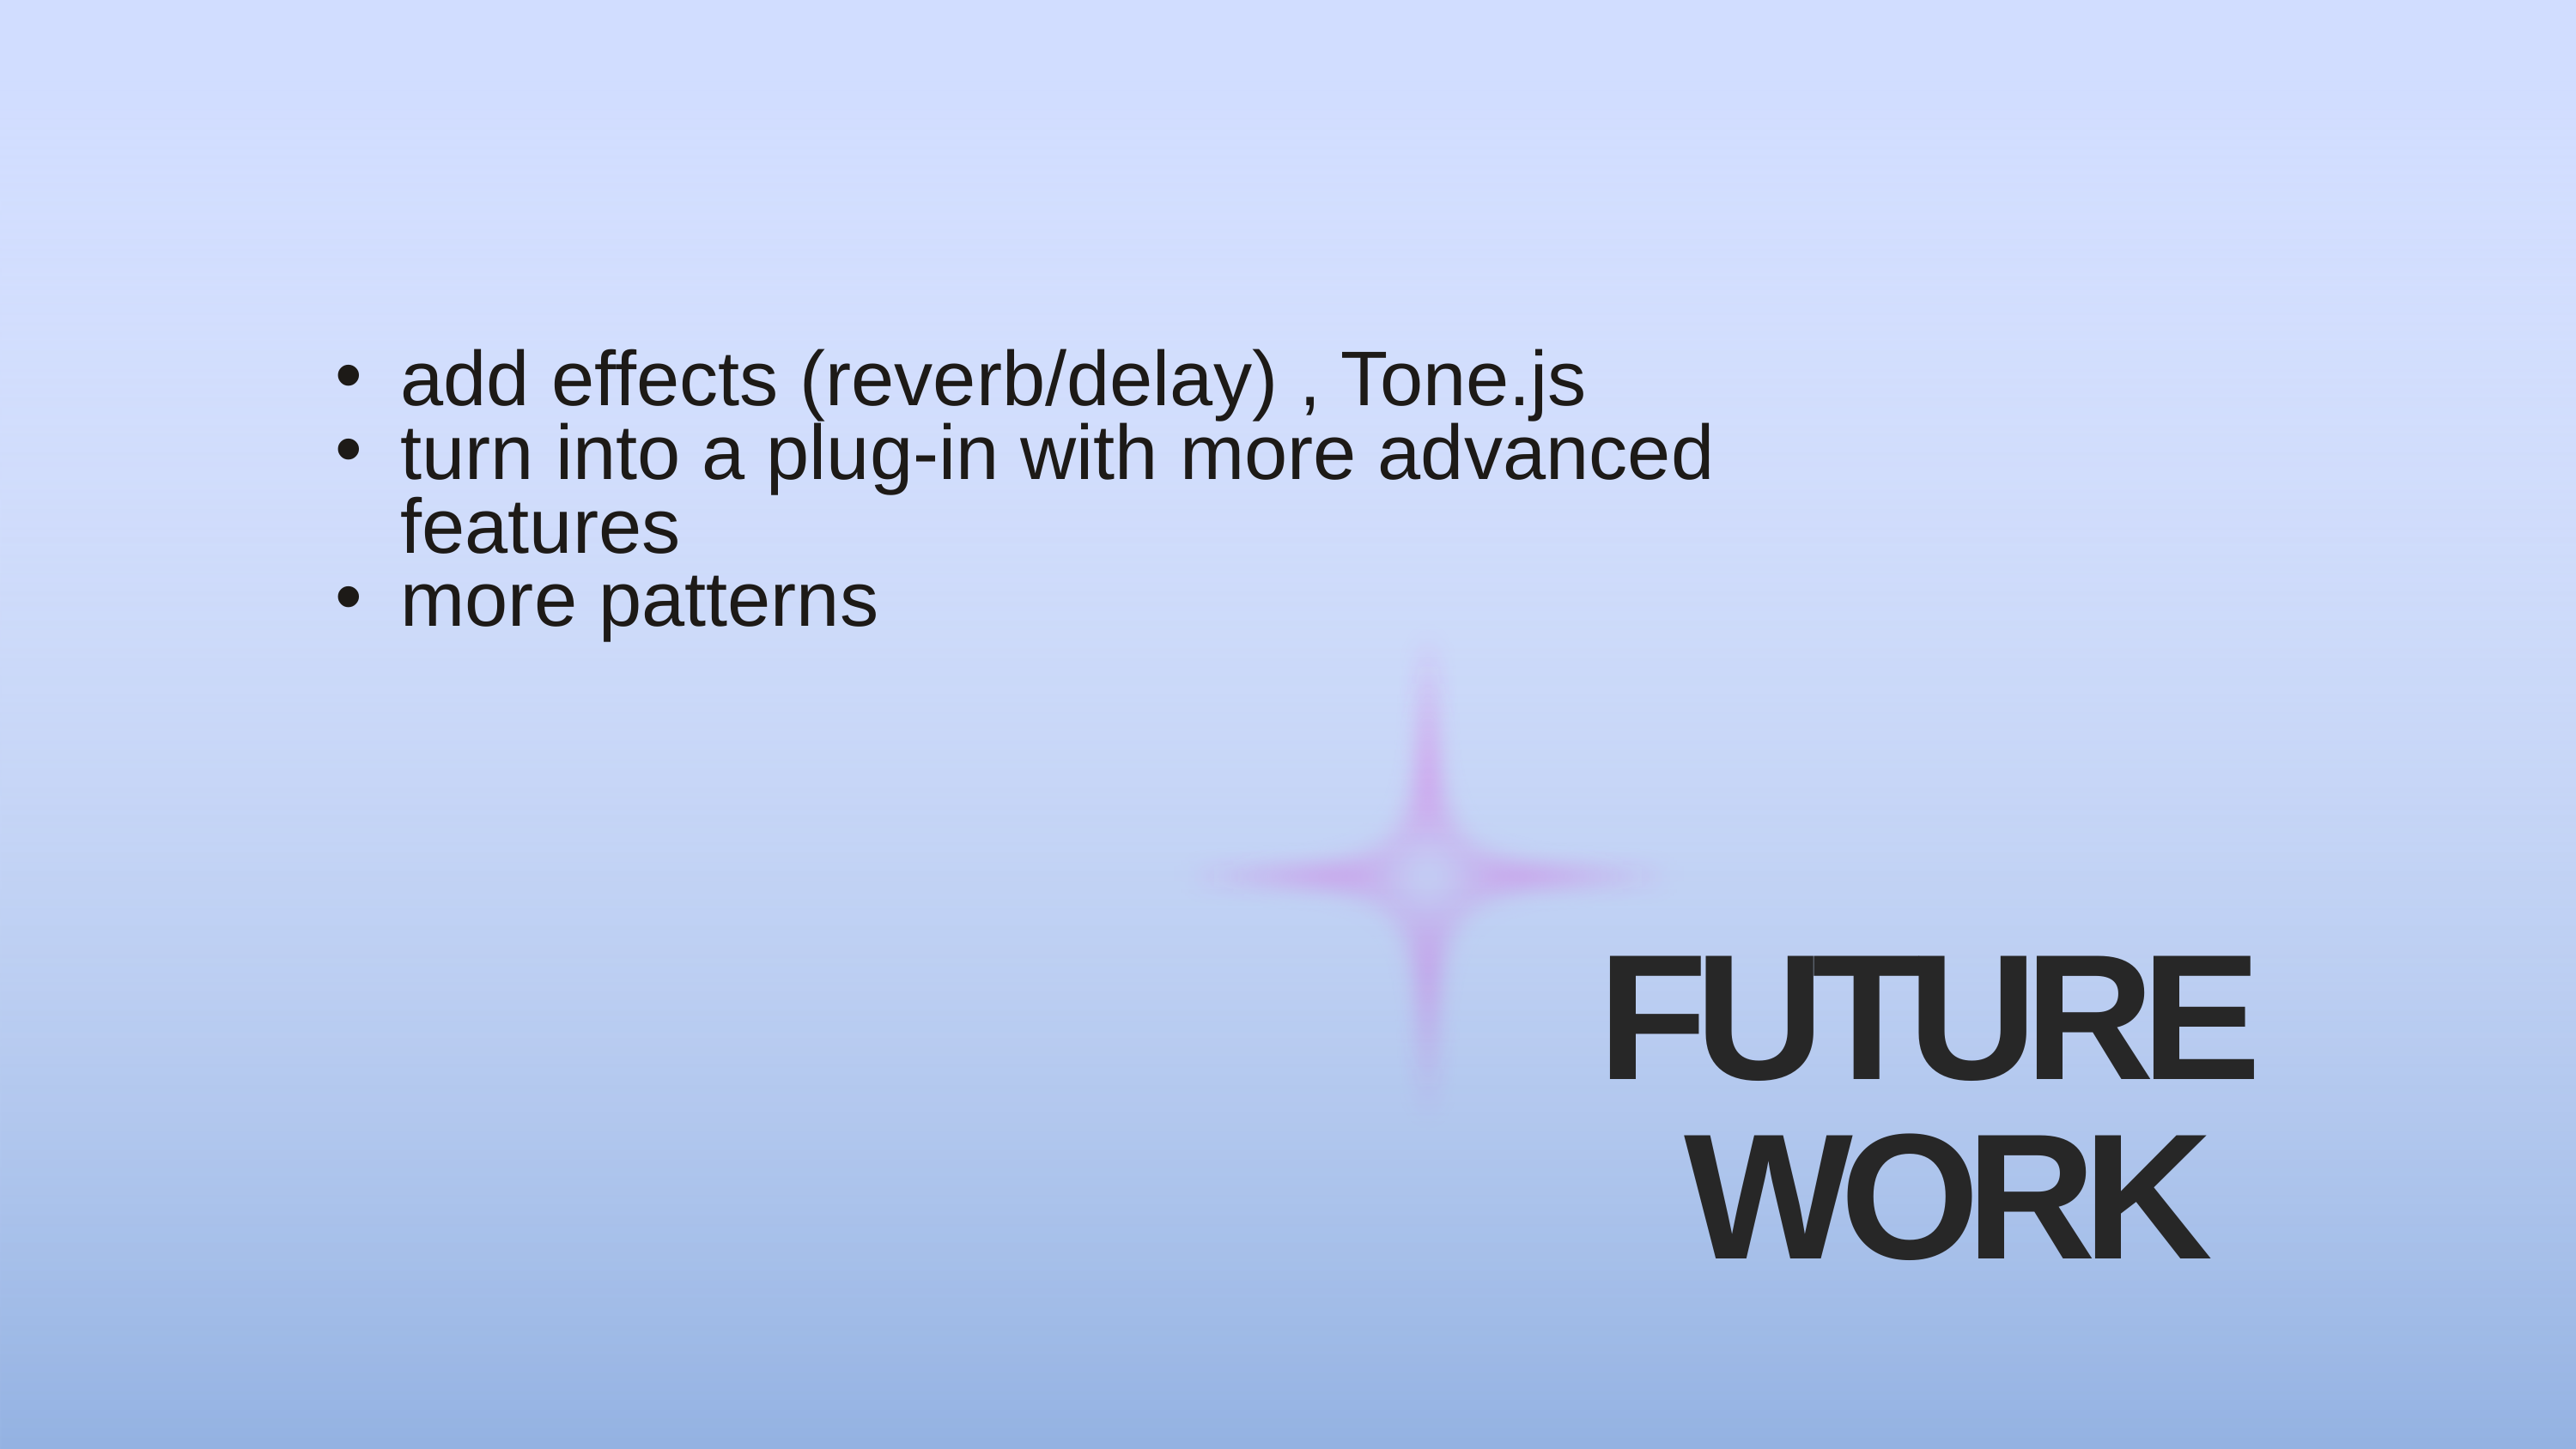

add effects (reverb/delay) , Tone.js
turn into a plug-in with more advanced features
more patterns

FUTURE
WORK